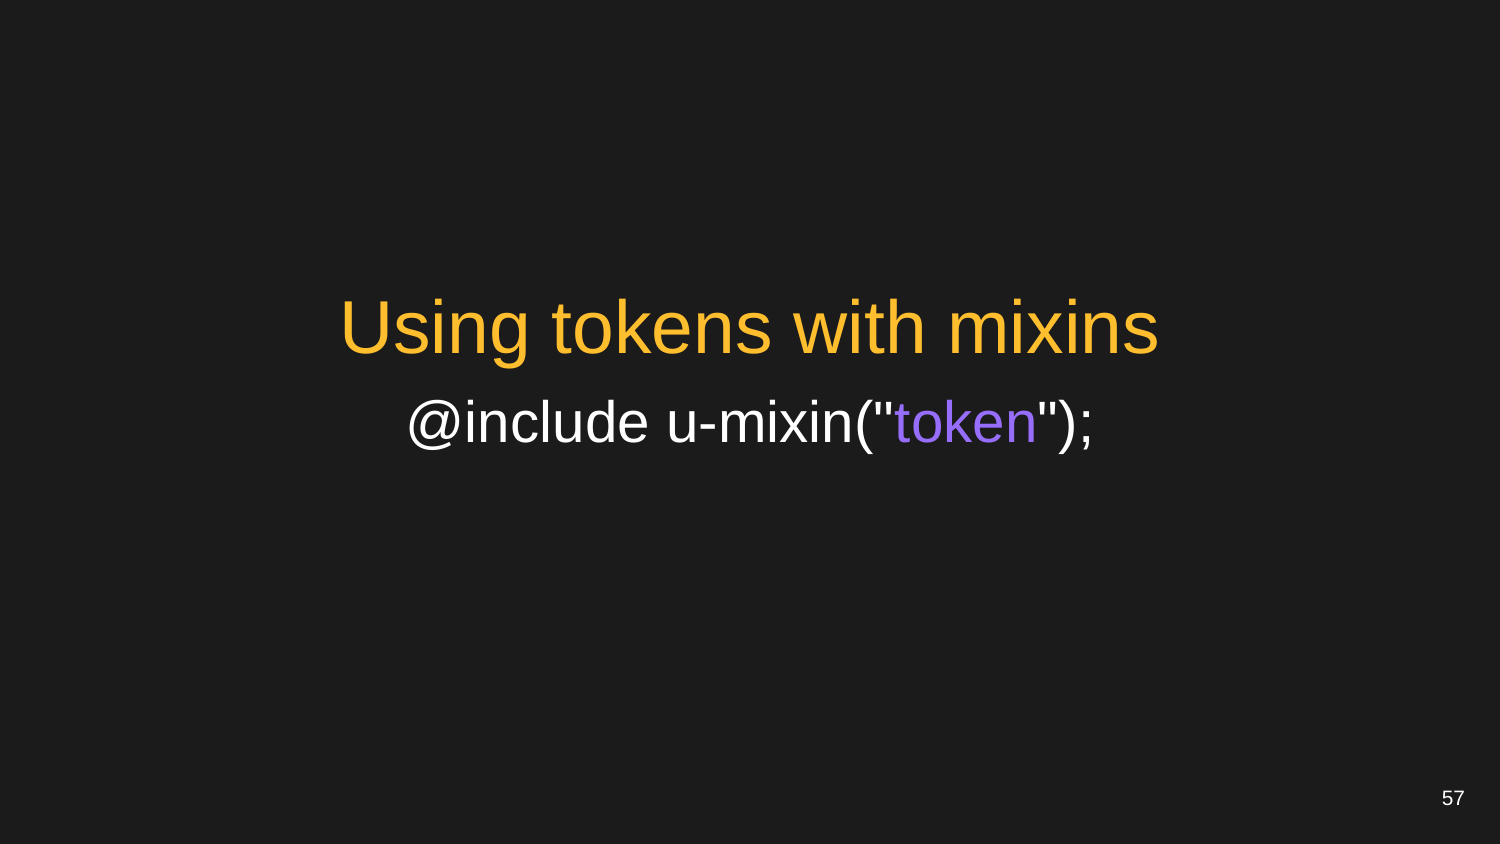

# Using tokens with mixins
@include u-mixin("token");
57